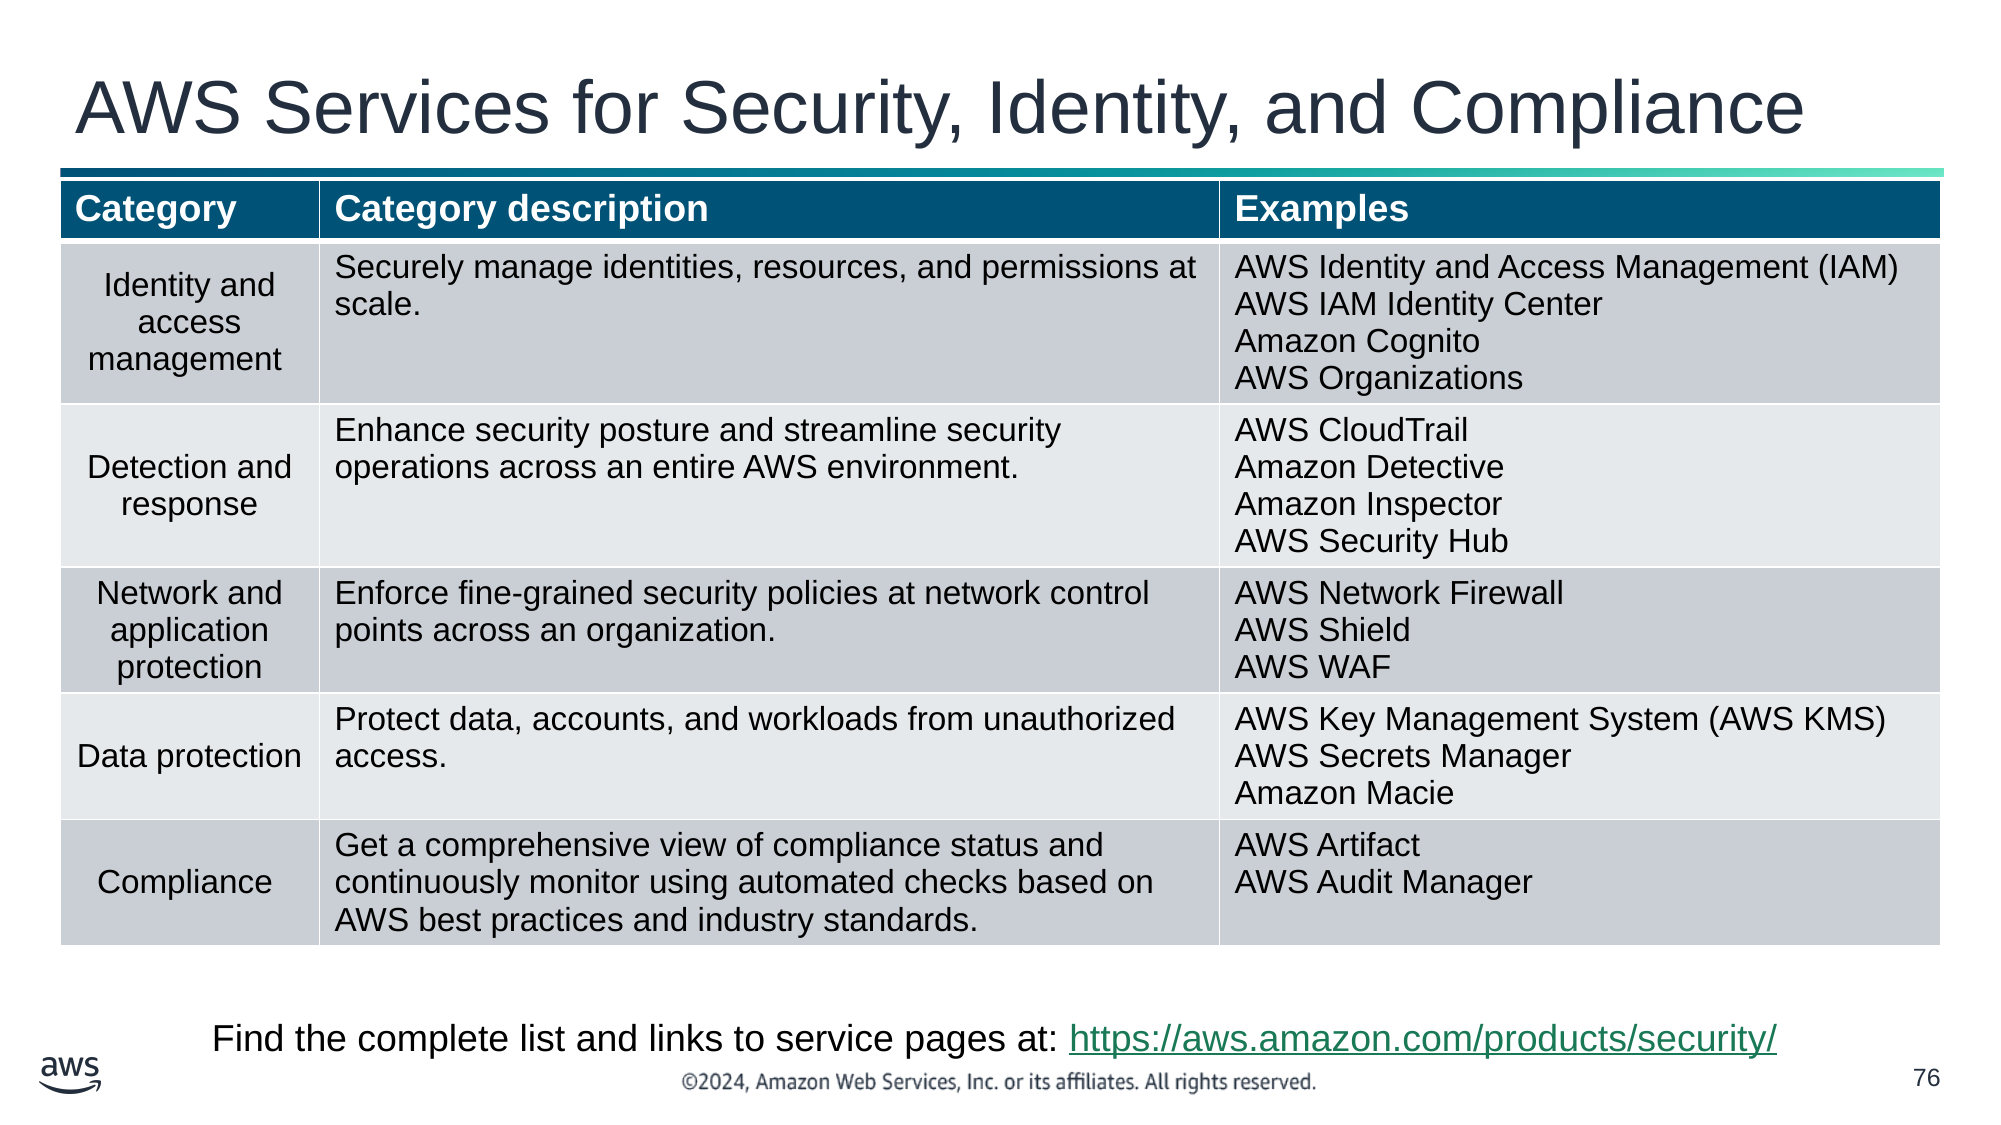

# AWS Services for Security, Identity, and Compliance
| Category | Category description | Examples |
| --- | --- | --- |
| Identity and access management | Securely manage identities, resources, and permissions at scale. | AWS Identity and Access Management (IAM) AWS IAM Identity Center Amazon Cognito AWS Organizations |
| Detection and response | Enhance security posture and streamline security operations across an entire AWS environment. | AWS CloudTrail Amazon Detective Amazon Inspector AWS Security Hub |
| Network and application protection | Enforce fine-grained security policies at network control points across an organization. | AWS Network Firewall AWS Shield AWS WAF |
| Data protection | Protect data, accounts, and workloads from unauthorized access. | AWS Key Management System (AWS KMS) AWS Secrets Manager Amazon Macie |
| Compliance | Get a comprehensive view of compliance status and continuously monitor using automated checks based on AWS best practices and industry standards. | AWS Artifact AWS Audit Manager |
Find the complete list and links to service pages at: https://aws.amazon.com/products/security/
76